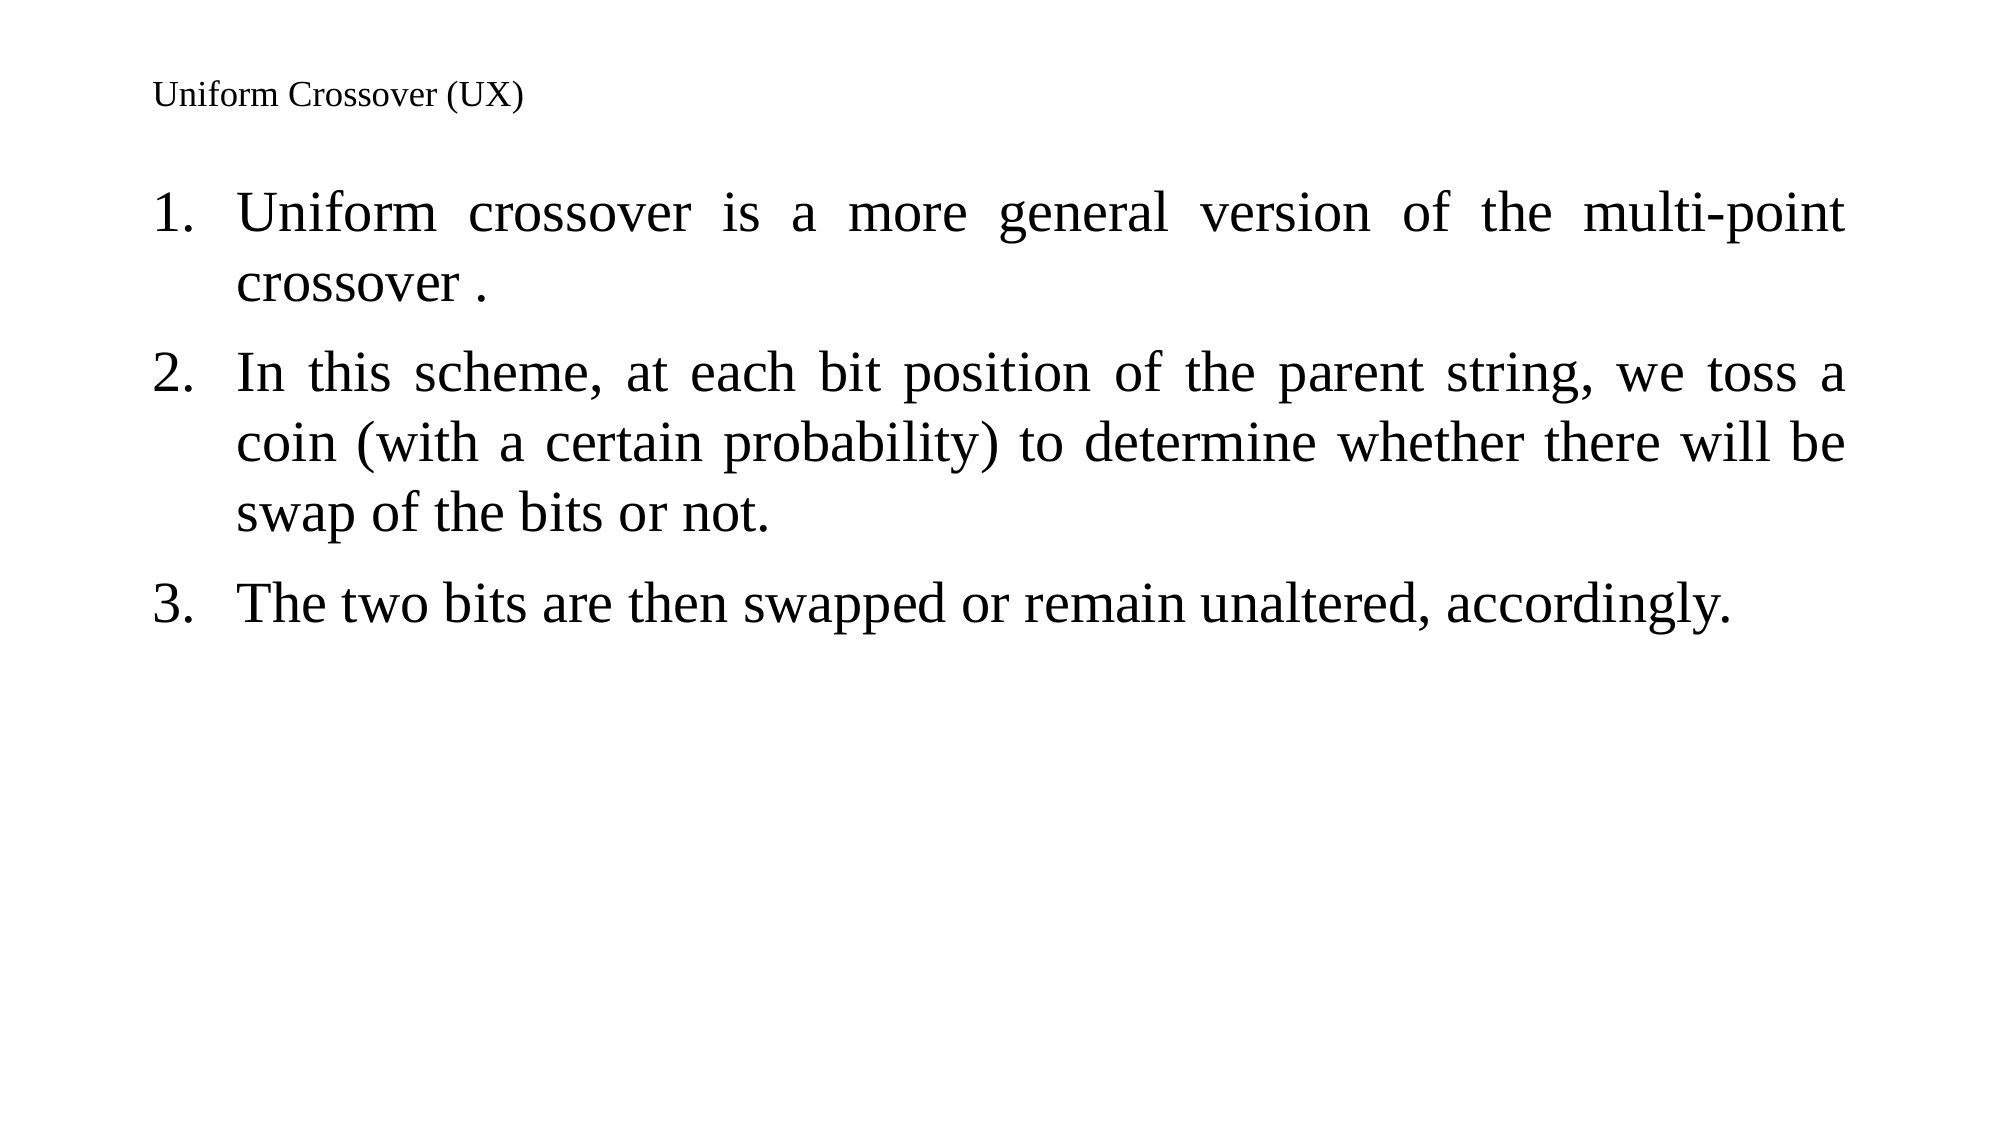

# Uniform Crossover (UX)
Uniform crossover is a more general version of the multi‐point crossover .
In this scheme, at each bit position of the parent string, we toss a coin (with a certain probability) to determine whether there will be swap of the bits or not.
The two bits are then swapped or remain unaltered, accordingly.